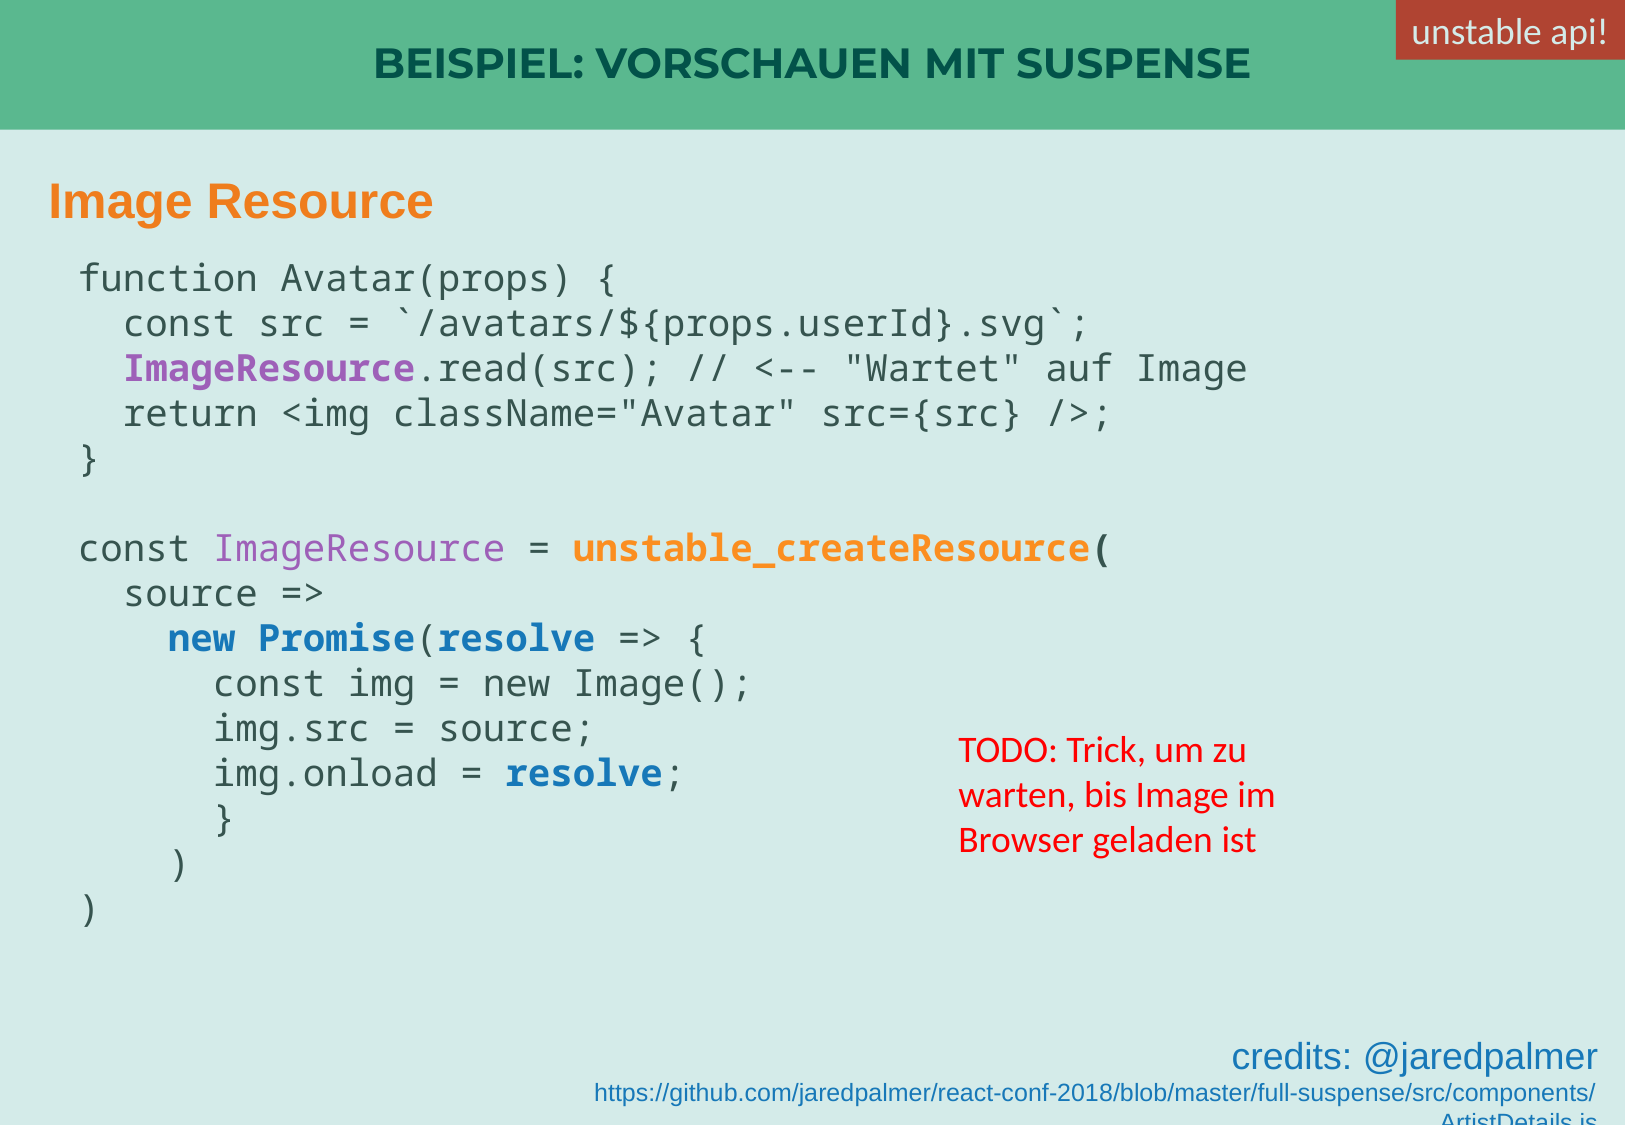

unstable api!
# Beispiel: Vorschauen mit Suspense
Image Resource
function Avatar(props) {
  const src = `/avatars/${props.userId}.svg`;
  ImageResource.read(src); // <-- "Wartet" auf Image
  return <img className="Avatar" src={src} />;
}

const ImageResource = unstable_createResource(
  source =>
    new Promise(resolve => {
      const img = new Image();
      img.src = source;
      img.onload = resolve;
      }
    )
)
TODO: Trick, um zu warten, bis Image im Browser geladen ist
credits: @jaredpalmer
https://github.com/jaredpalmer/react-conf-2018/blob/master/full-suspense/src/components/ArtistDetails.js